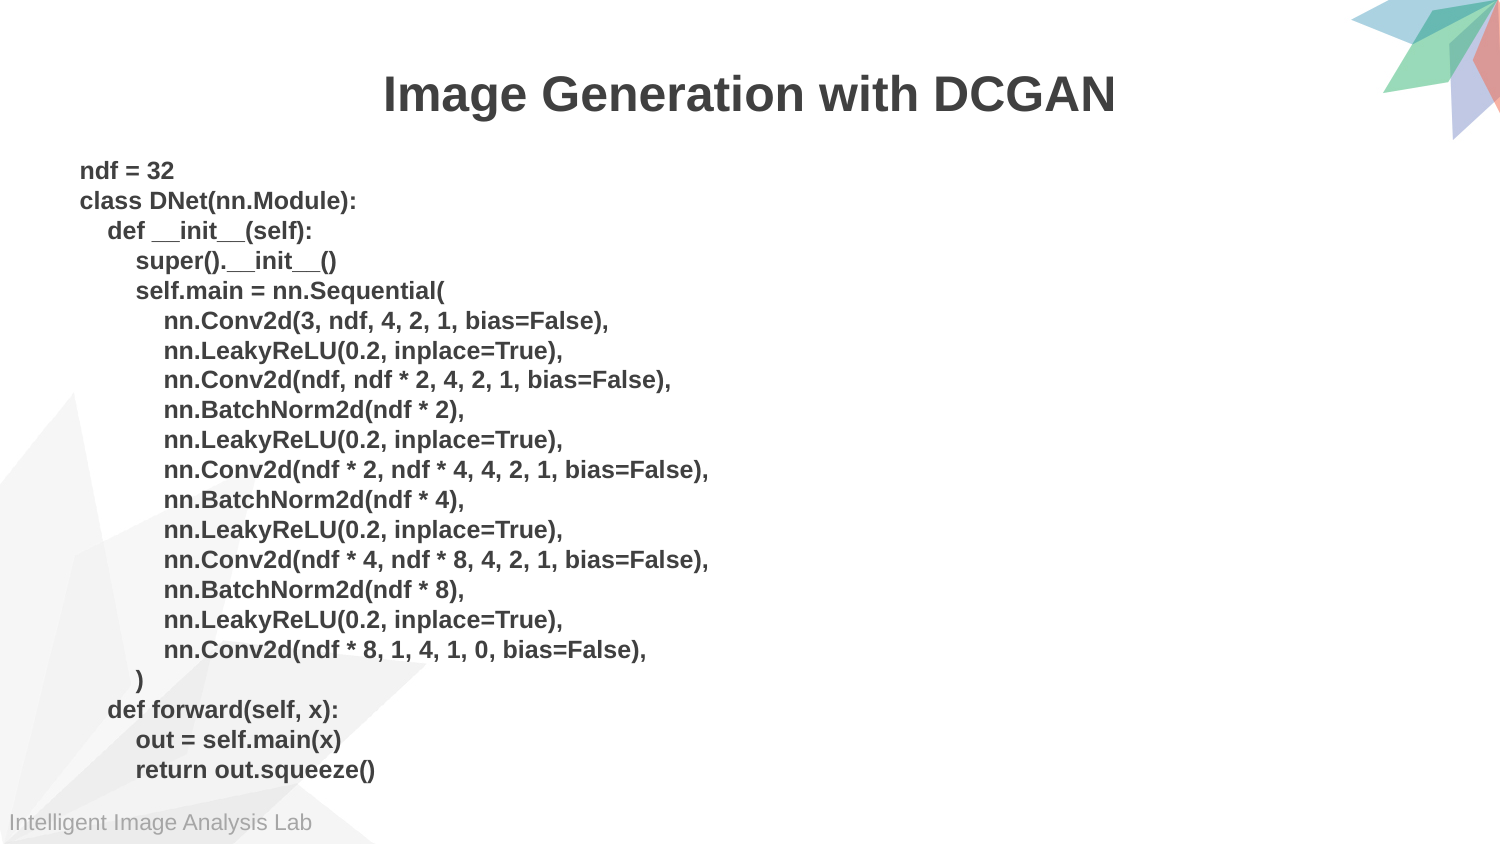

Image Generation with DCGAN
ndf = 32
class DNet(nn.Module):
    def __init__(self):
        super().__init__()
        self.main = nn.Sequential(
            nn.Conv2d(3, ndf, 4, 2, 1, bias=False),
            nn.LeakyReLU(0.2, inplace=True),
            nn.Conv2d(ndf, ndf * 2, 4, 2, 1, bias=False),
            nn.BatchNorm2d(ndf * 2),
            nn.LeakyReLU(0.2, inplace=True),
            nn.Conv2d(ndf * 2, ndf * 4, 4, 2, 1, bias=False),
            nn.BatchNorm2d(ndf * 4),
            nn.LeakyReLU(0.2, inplace=True),
            nn.Conv2d(ndf * 4, ndf * 8, 4, 2, 1, bias=False),
            nn.BatchNorm2d(ndf * 8),
            nn.LeakyReLU(0.2, inplace=True),
            nn.Conv2d(ndf * 8, 1, 4, 1, 0, bias=False),
        )
    def forward(self, x):
        out = self.main(x)
        return out.squeeze()